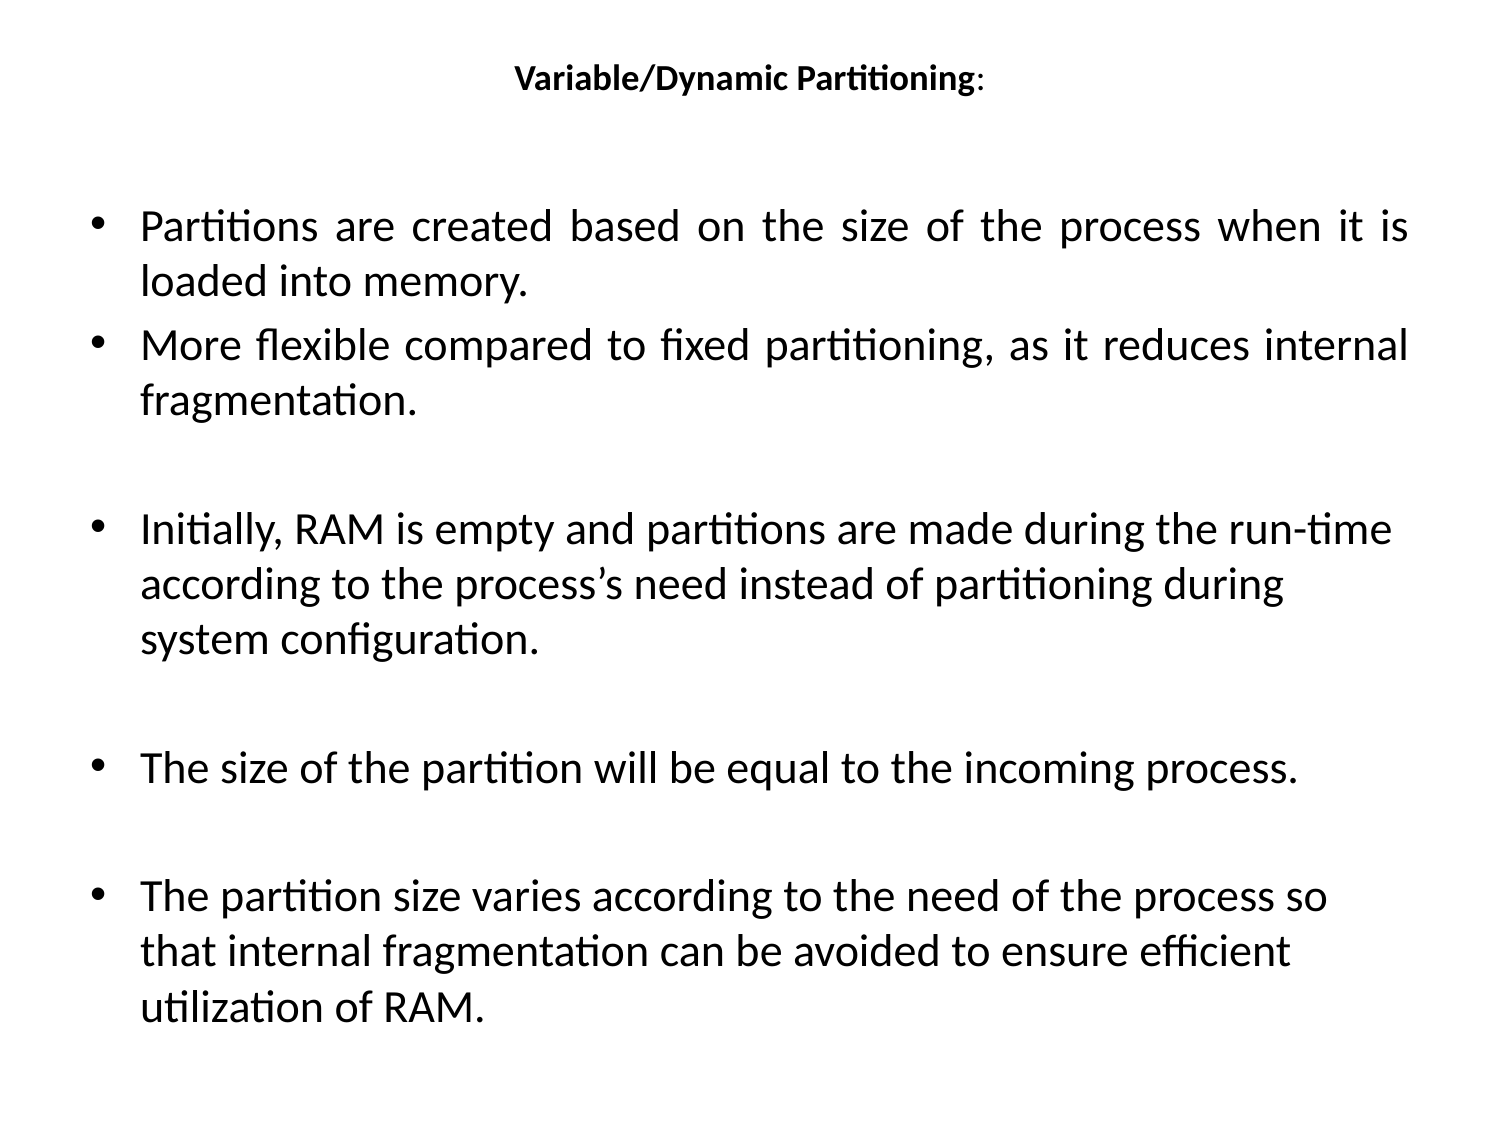

# Variable/Dynamic Partitioning:
Partitions are created based on the size of the process when it is loaded into memory.
More flexible compared to fixed partitioning, as it reduces internal fragmentation.

Initially, RAM is empty and partitions are made during the run-time according to the process’s need instead of partitioning during system configuration.

The size of the partition will be equal to the incoming process.

The partition size varies according to the need of the process so that internal fragmentation can be avoided to ensure efficient utilization of RAM.